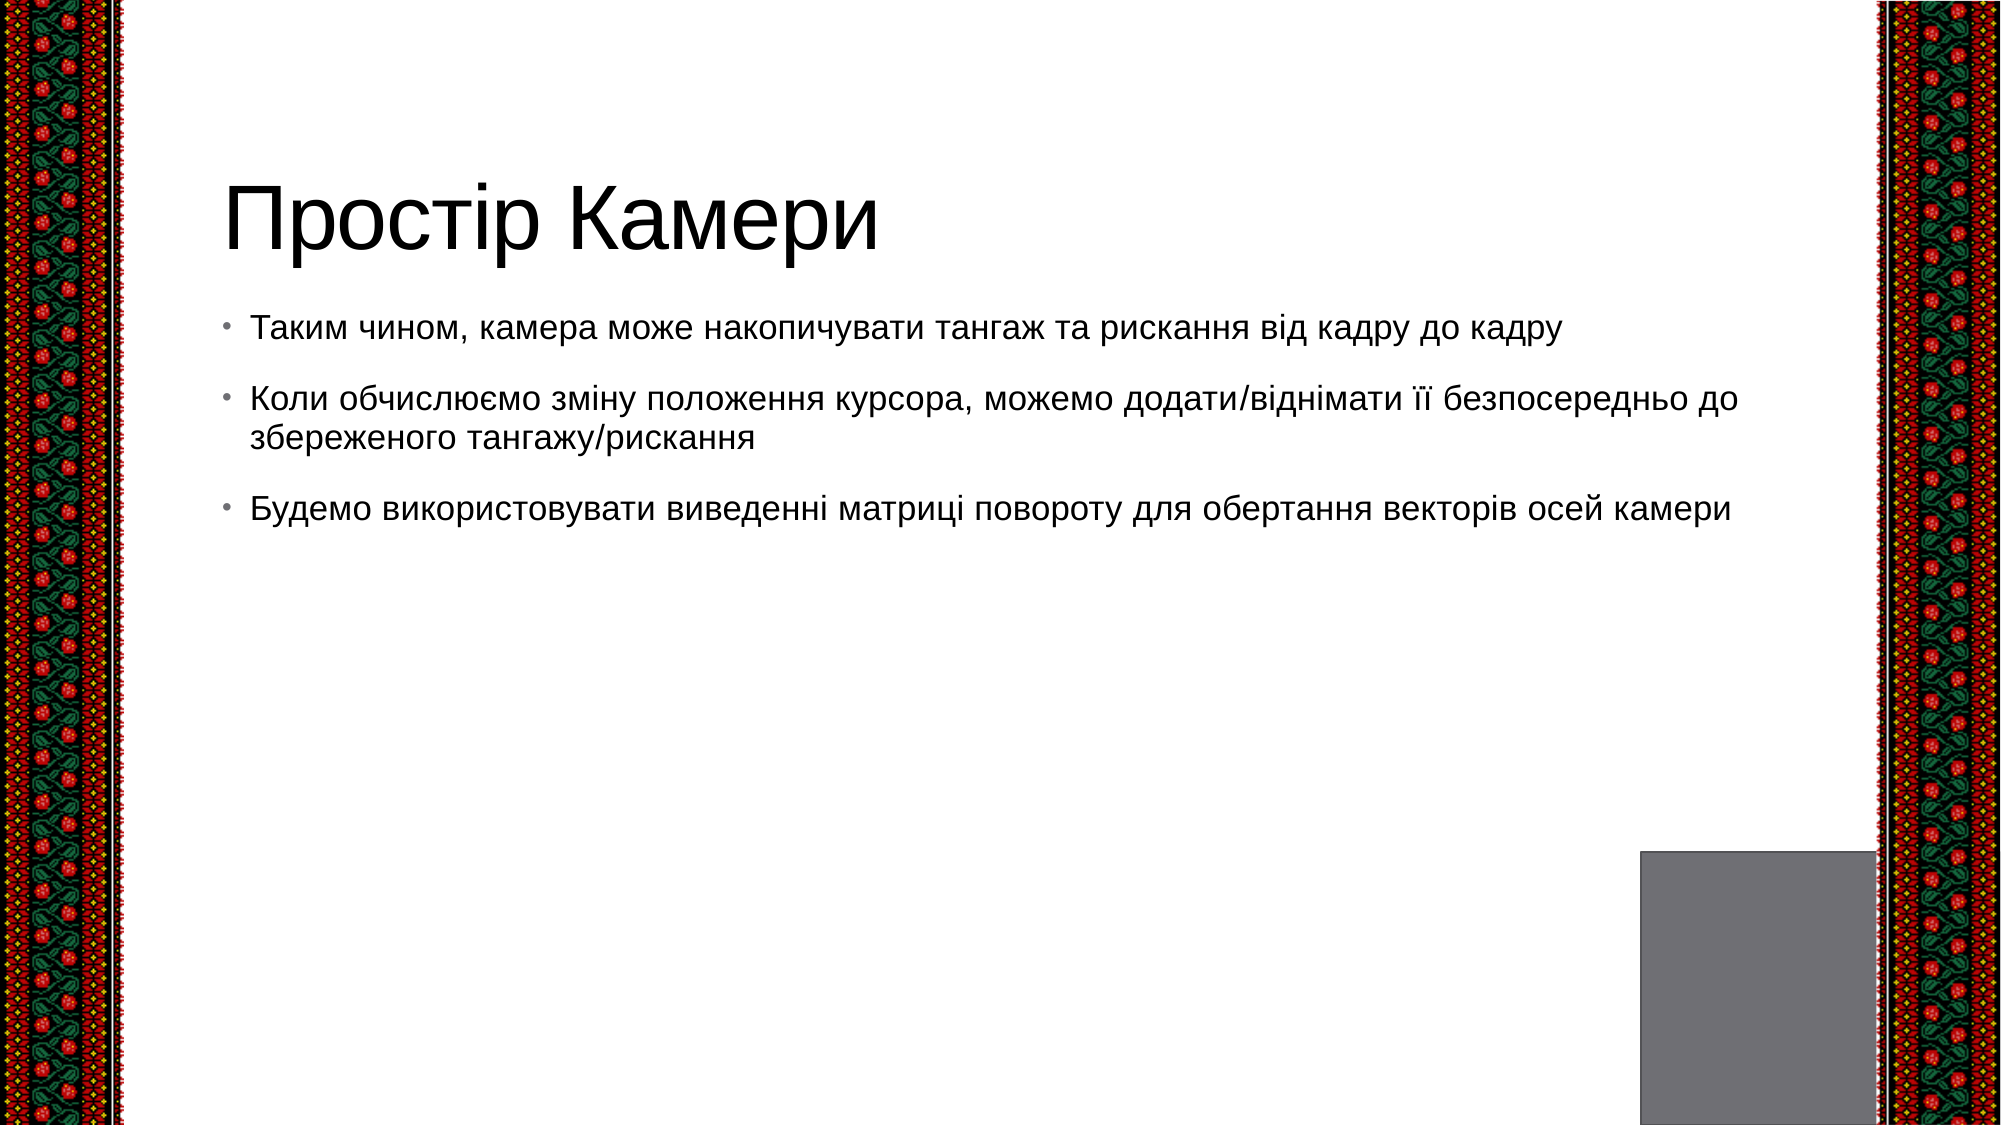

# Простір Камери
Таким чином, камера може накопичувати тангаж та рискання від кадру до кадру
Коли обчислюємо зміну положення курсора, можемо додати/віднімати її безпосередньо до збереженого тангажу/рискання
Будемо використовувати виведенні матриці повороту для обертання векторів осей камери